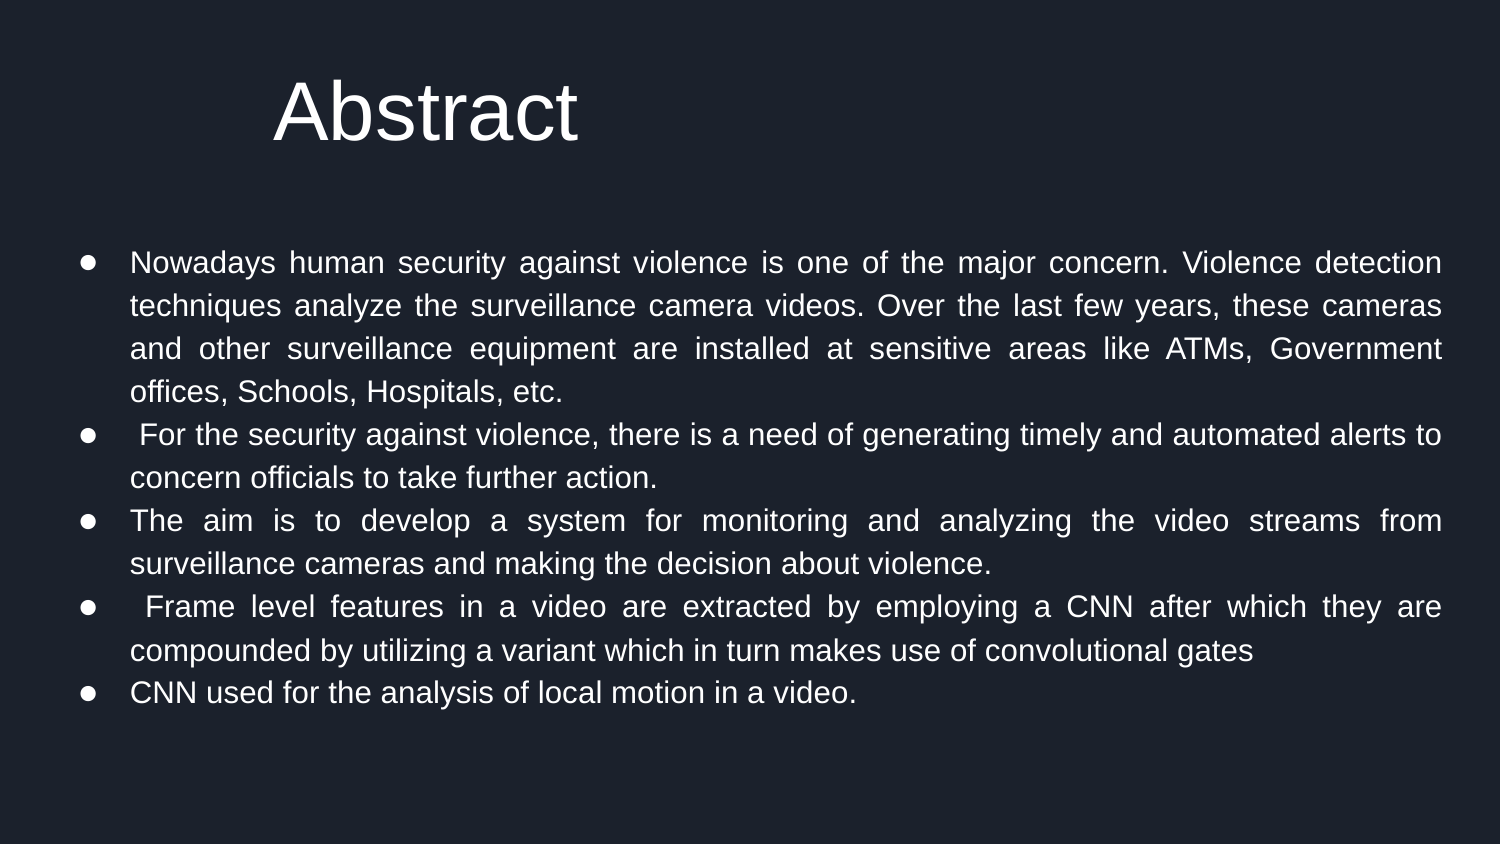

# Abstract
Nowadays human security against violence is one of the major concern. Violence detection techniques analyze the surveillance camera videos. Over the last few years, these cameras and other surveillance equipment are installed at sensitive areas like ATMs, Government offices, Schools, Hospitals, etc.
 For the security against violence, there is a need of generating timely and automated alerts to concern officials to take further action.
The aim is to develop a system for monitoring and analyzing the video streams from surveillance cameras and making the decision about violence.
 Frame level features in a video are extracted by employing a CNN after which they are compounded by utilizing a variant which in turn makes use of convolutional gates
CNN used for the analysis of local motion in a video.